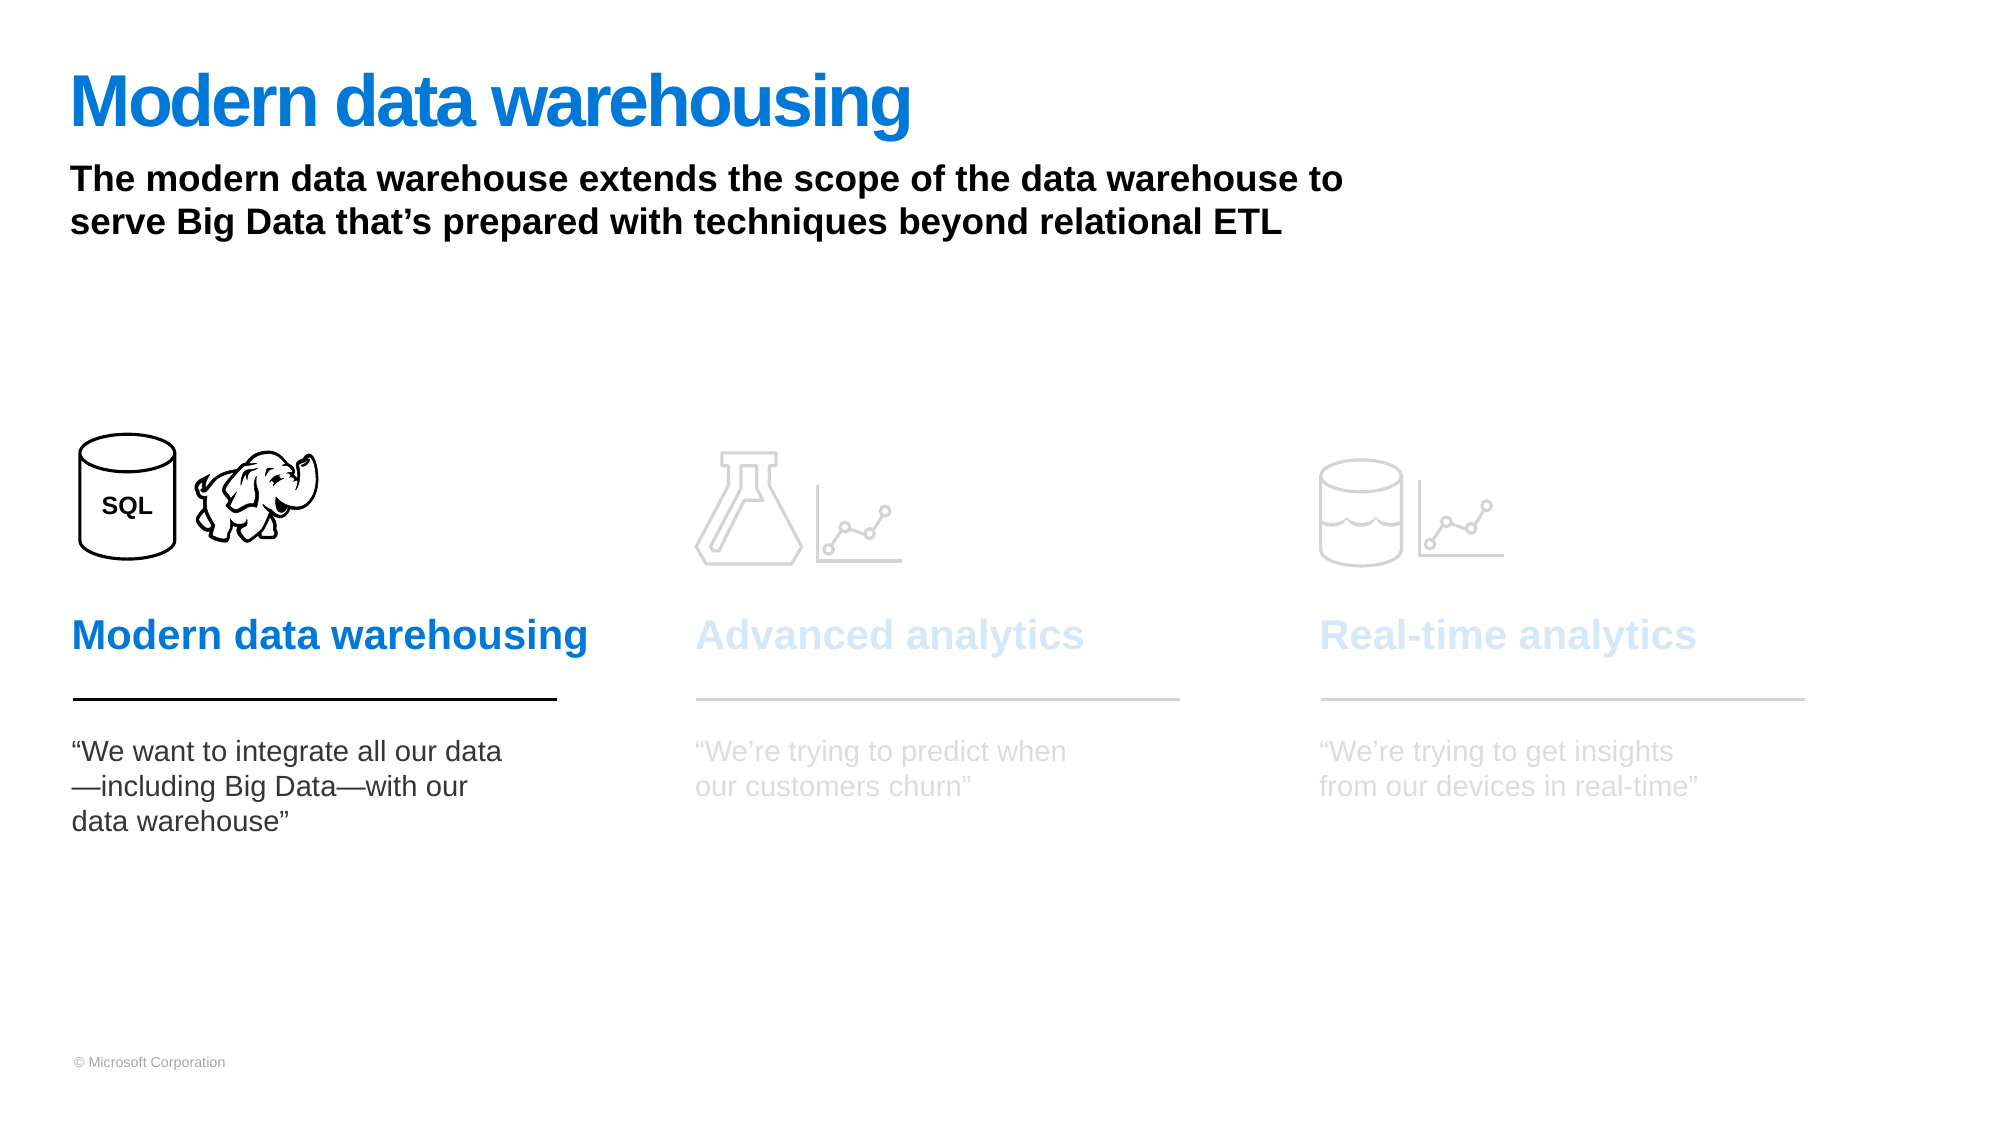

# Modern data warehousing
The modern data warehouse extends the scope of the data warehouse to serve Big Data that’s prepared with techniques beyond relational ETL

SQL

Modern data warehousing
“We want to integrate all our data—including Big Data—with our data warehouse”

Advanced analytics
“We’re trying to predict when our customers churn”

Real-time analytics
“We’re trying to get insights from our devices in real-time”